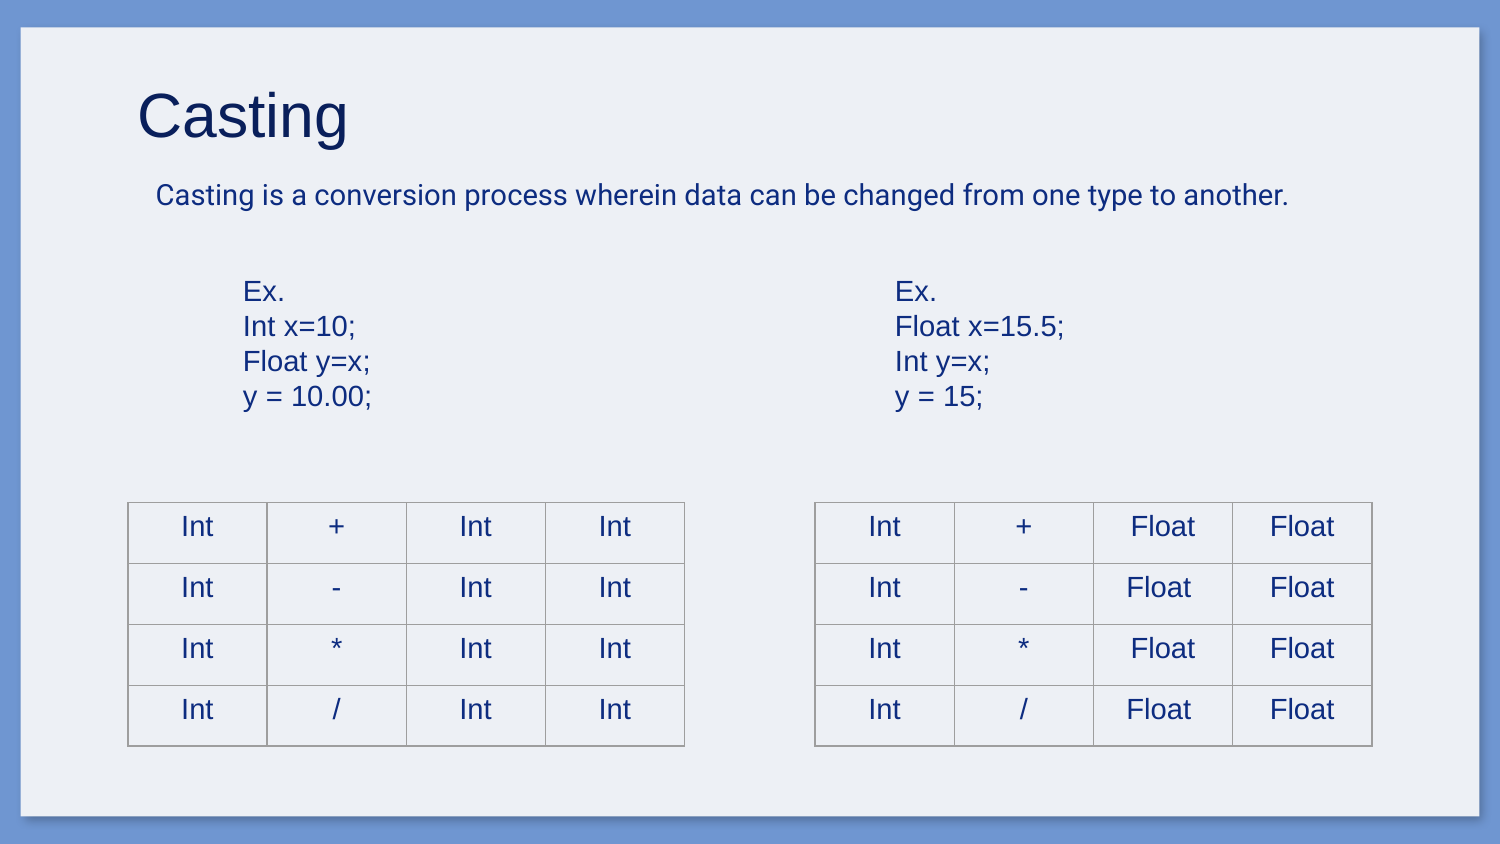

# Casting
Casting is a conversion process wherein data can be changed from one type to another.
Ex.
Int x=10;
Float y=x;
y = 10.00;
Ex.
Float x=15.5;
Int y=x;
y = 15;
| Int | + | Int | Int |
| --- | --- | --- | --- |
| Int | - | Int | Int |
| Int | \* | Int | Int |
| Int | / | Int | Int |
| Int | + | Float | Float |
| --- | --- | --- | --- |
| Int | - | Float | Float |
| Int | \* | Float | Float |
| Int | / | Float | Float |